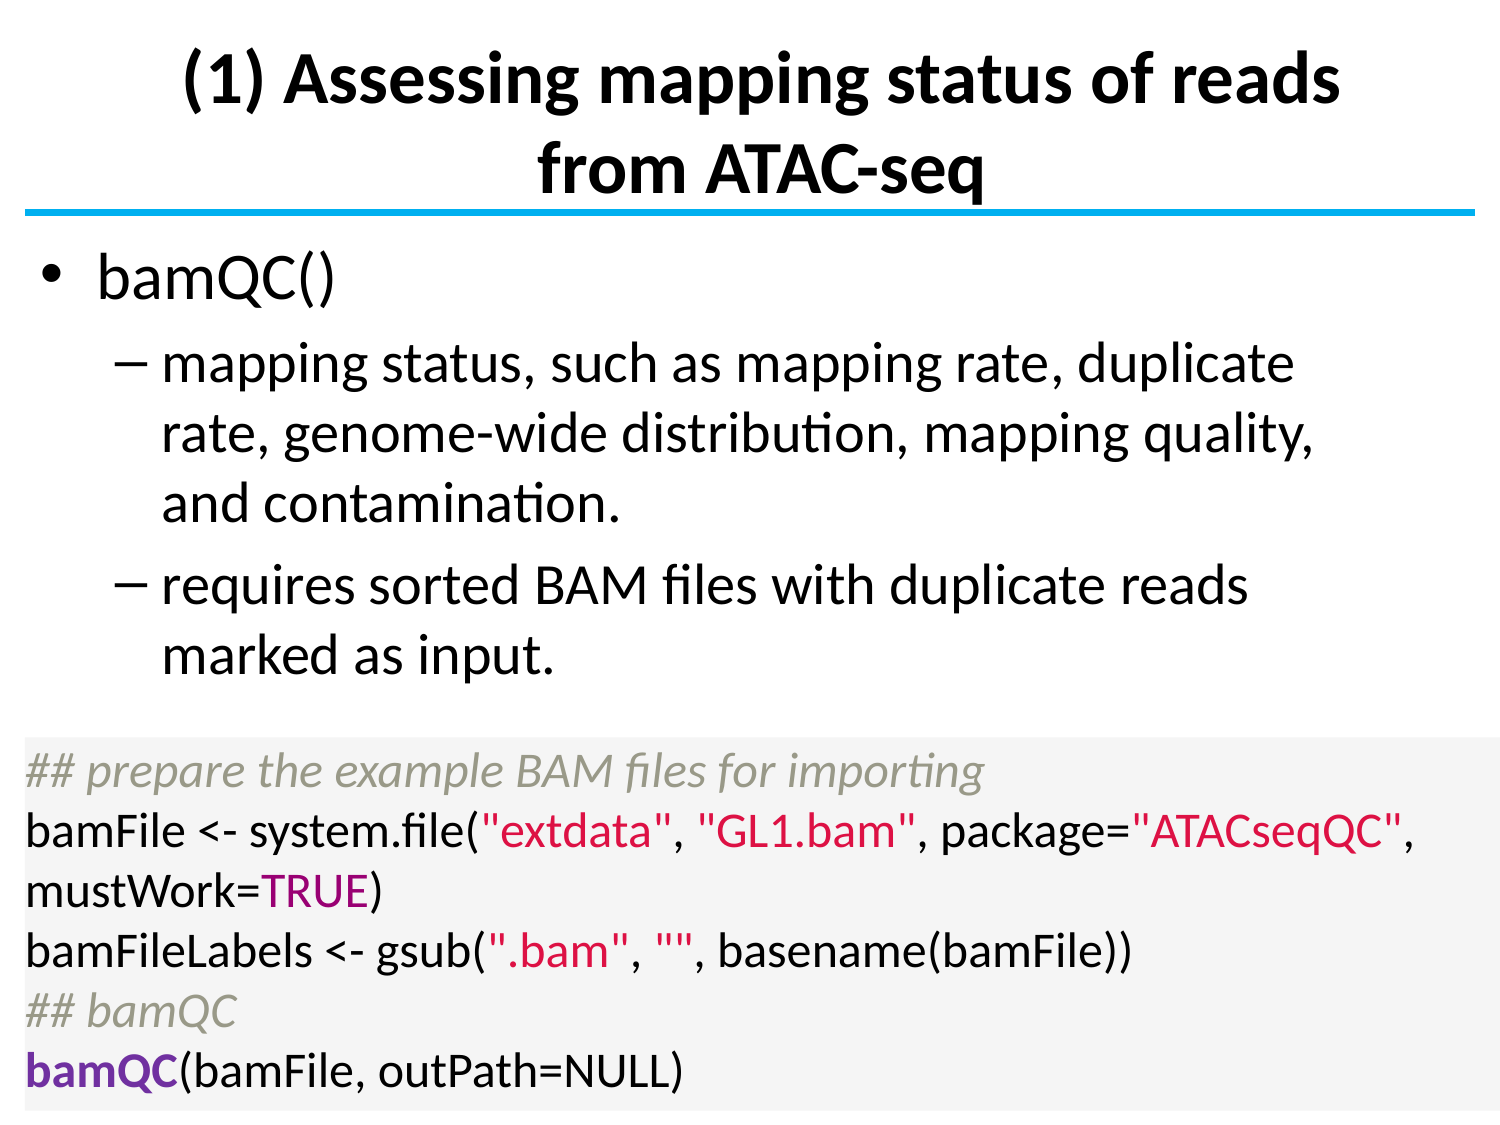

# (1) Assessing mapping status of reads from ATAC-seq
bamQC()
mapping status, such as mapping rate, duplicate rate, genome-wide distribution, mapping quality, and contamination.
requires sorted BAM files with duplicate reads marked as input.
## prepare the example BAM files for importing
bamFile <- system.file("extdata", "GL1.bam", package="ATACseqQC", mustWork=TRUE)
bamFileLabels <- gsub(".bam", "", basename(bamFile))
## bamQC
bamQC(bamFile, outPath=NULL)